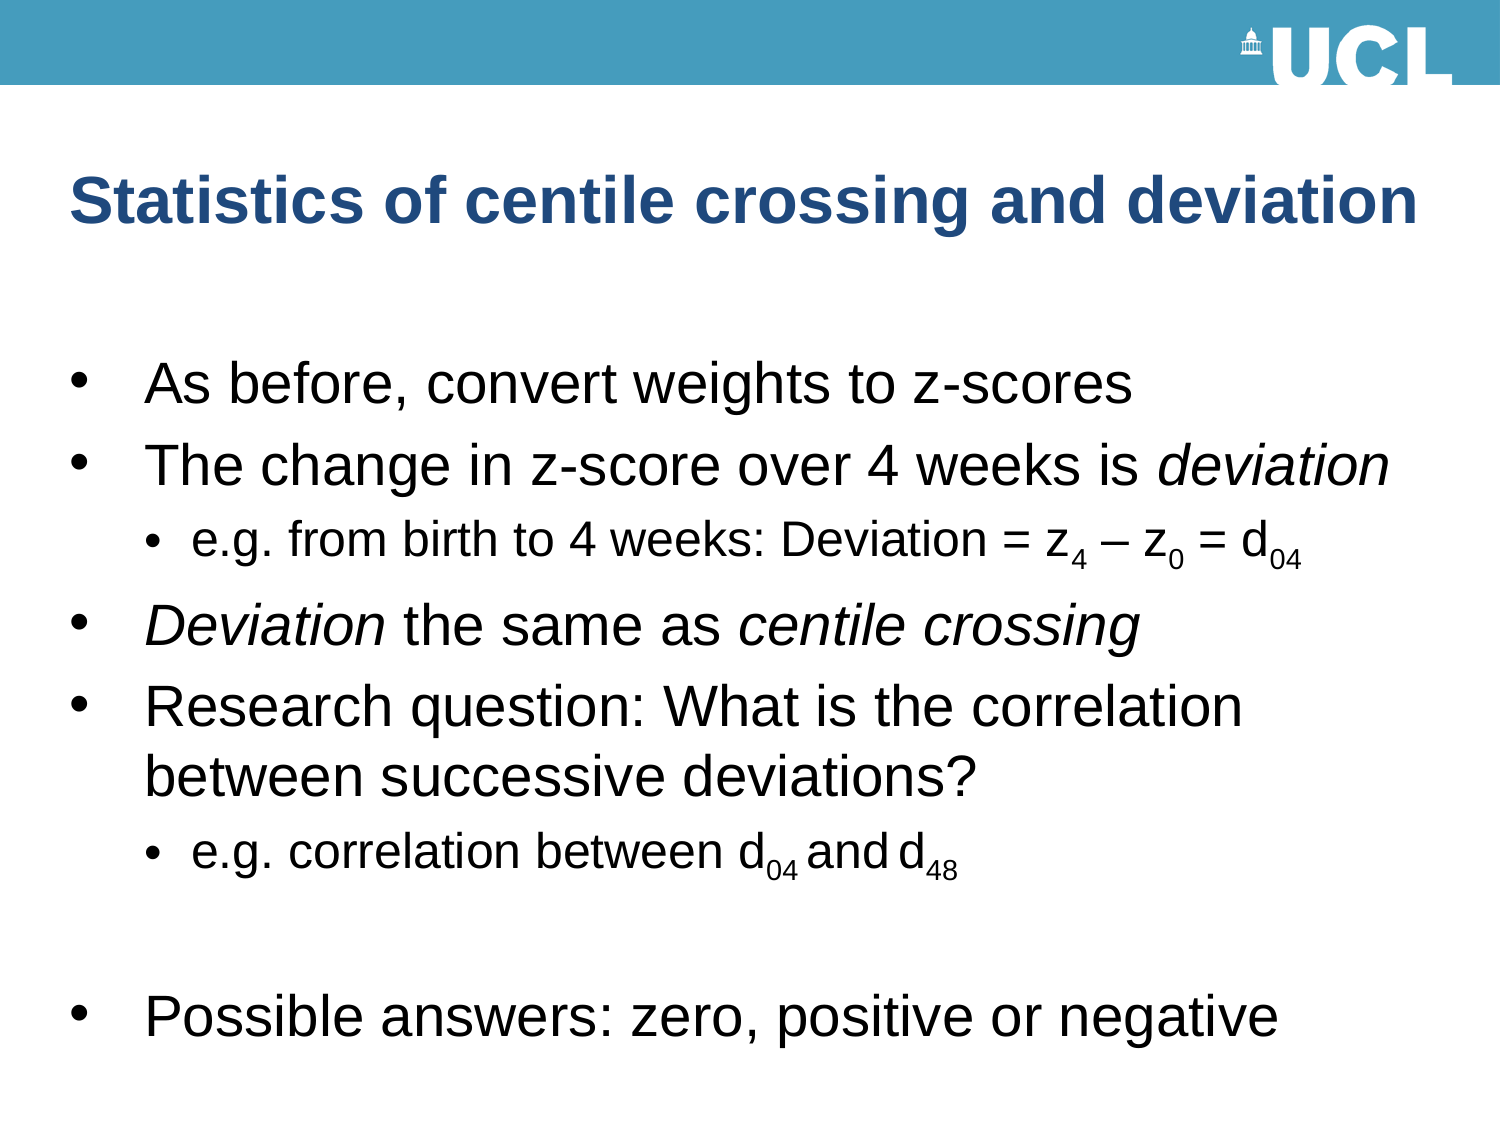

# Statistics of centile crossing and deviation
As before, convert weights to z-scores
The change in z-score over 4 weeks is deviation
e.g. from birth to 4 weeks: Deviation = z4 – z0 = d04
Deviation the same as centile crossing
Research question: What is the correlation between successive deviations?
e.g. correlation between d04 and d48

Possible answers: zero, positive or negative